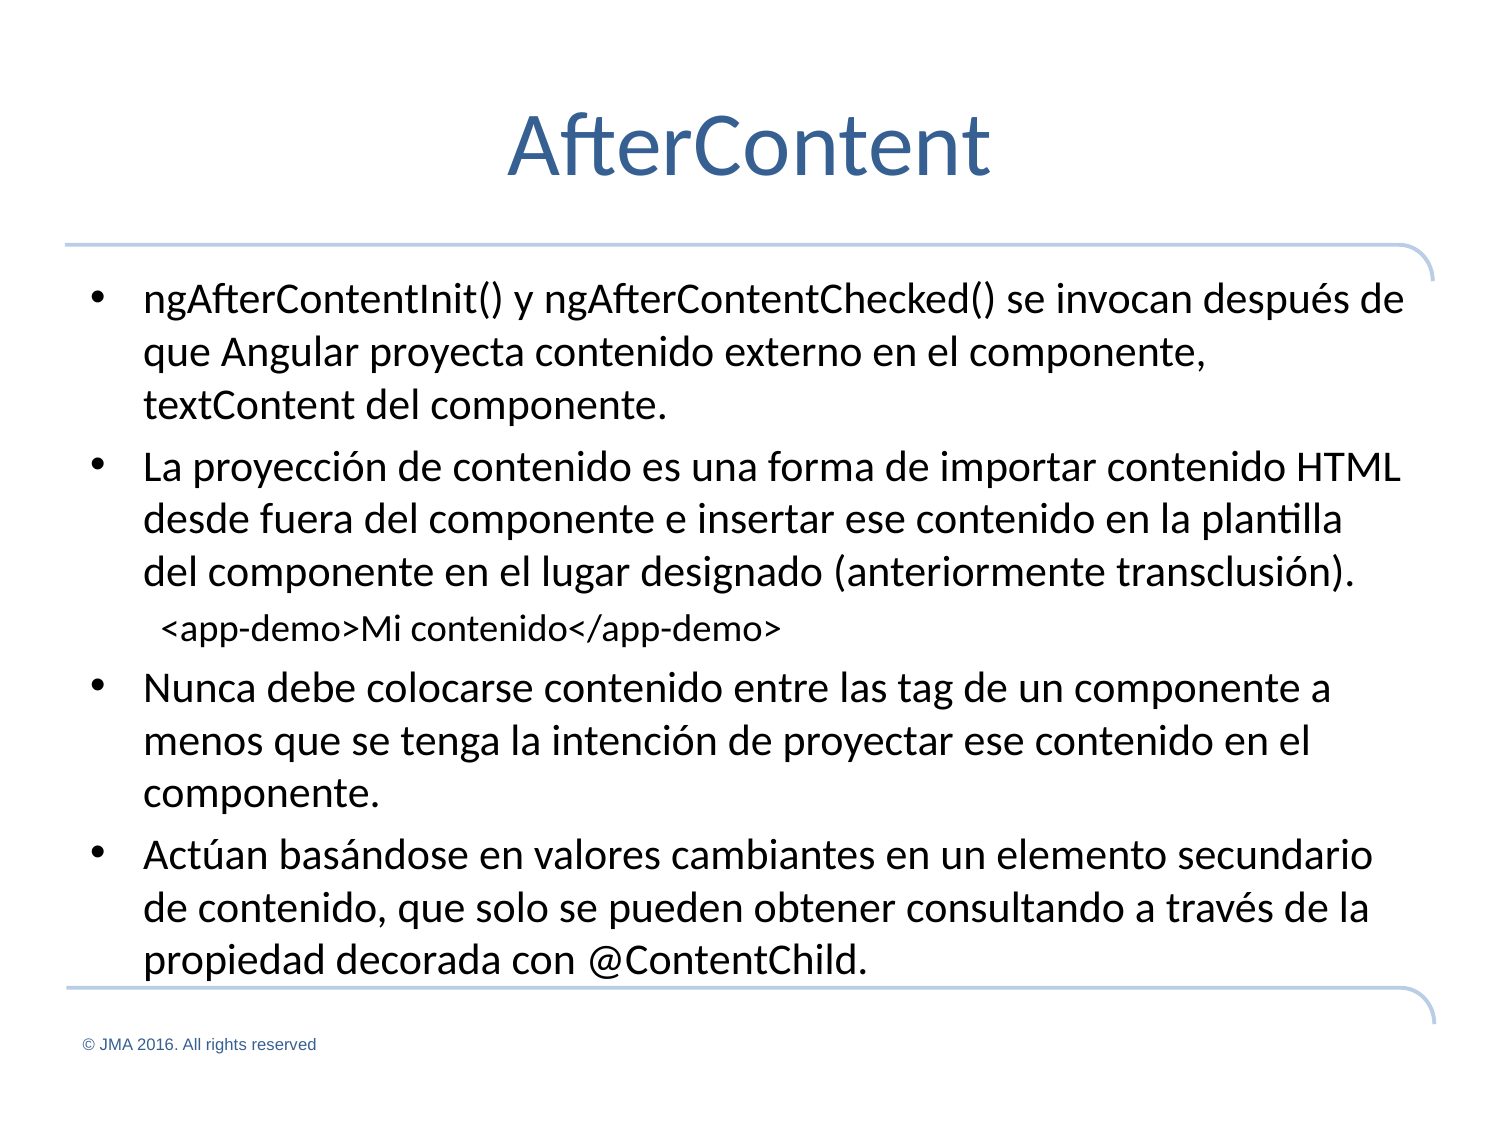

# AfterContent
ngAfterContentInit() y ngAfterContentChecked() se invocan después de que Angular proyecta contenido externo en el componente, textContent del componente.
La proyección de contenido es una forma de importar contenido HTML desde fuera del componente e insertar ese contenido en la plantilla del componente en el lugar designado (anteriormente transclusión).
<app-demo>Mi contenido</app-demo>
Nunca debe colocarse contenido entre las tag de un componente a menos que se tenga la intención de proyectar ese contenido en el componente.
Actúan basándose en valores cambiantes en un elemento secundario de contenido, que solo se pueden obtener consultando a través de la propiedad decorada con @ContentChild.